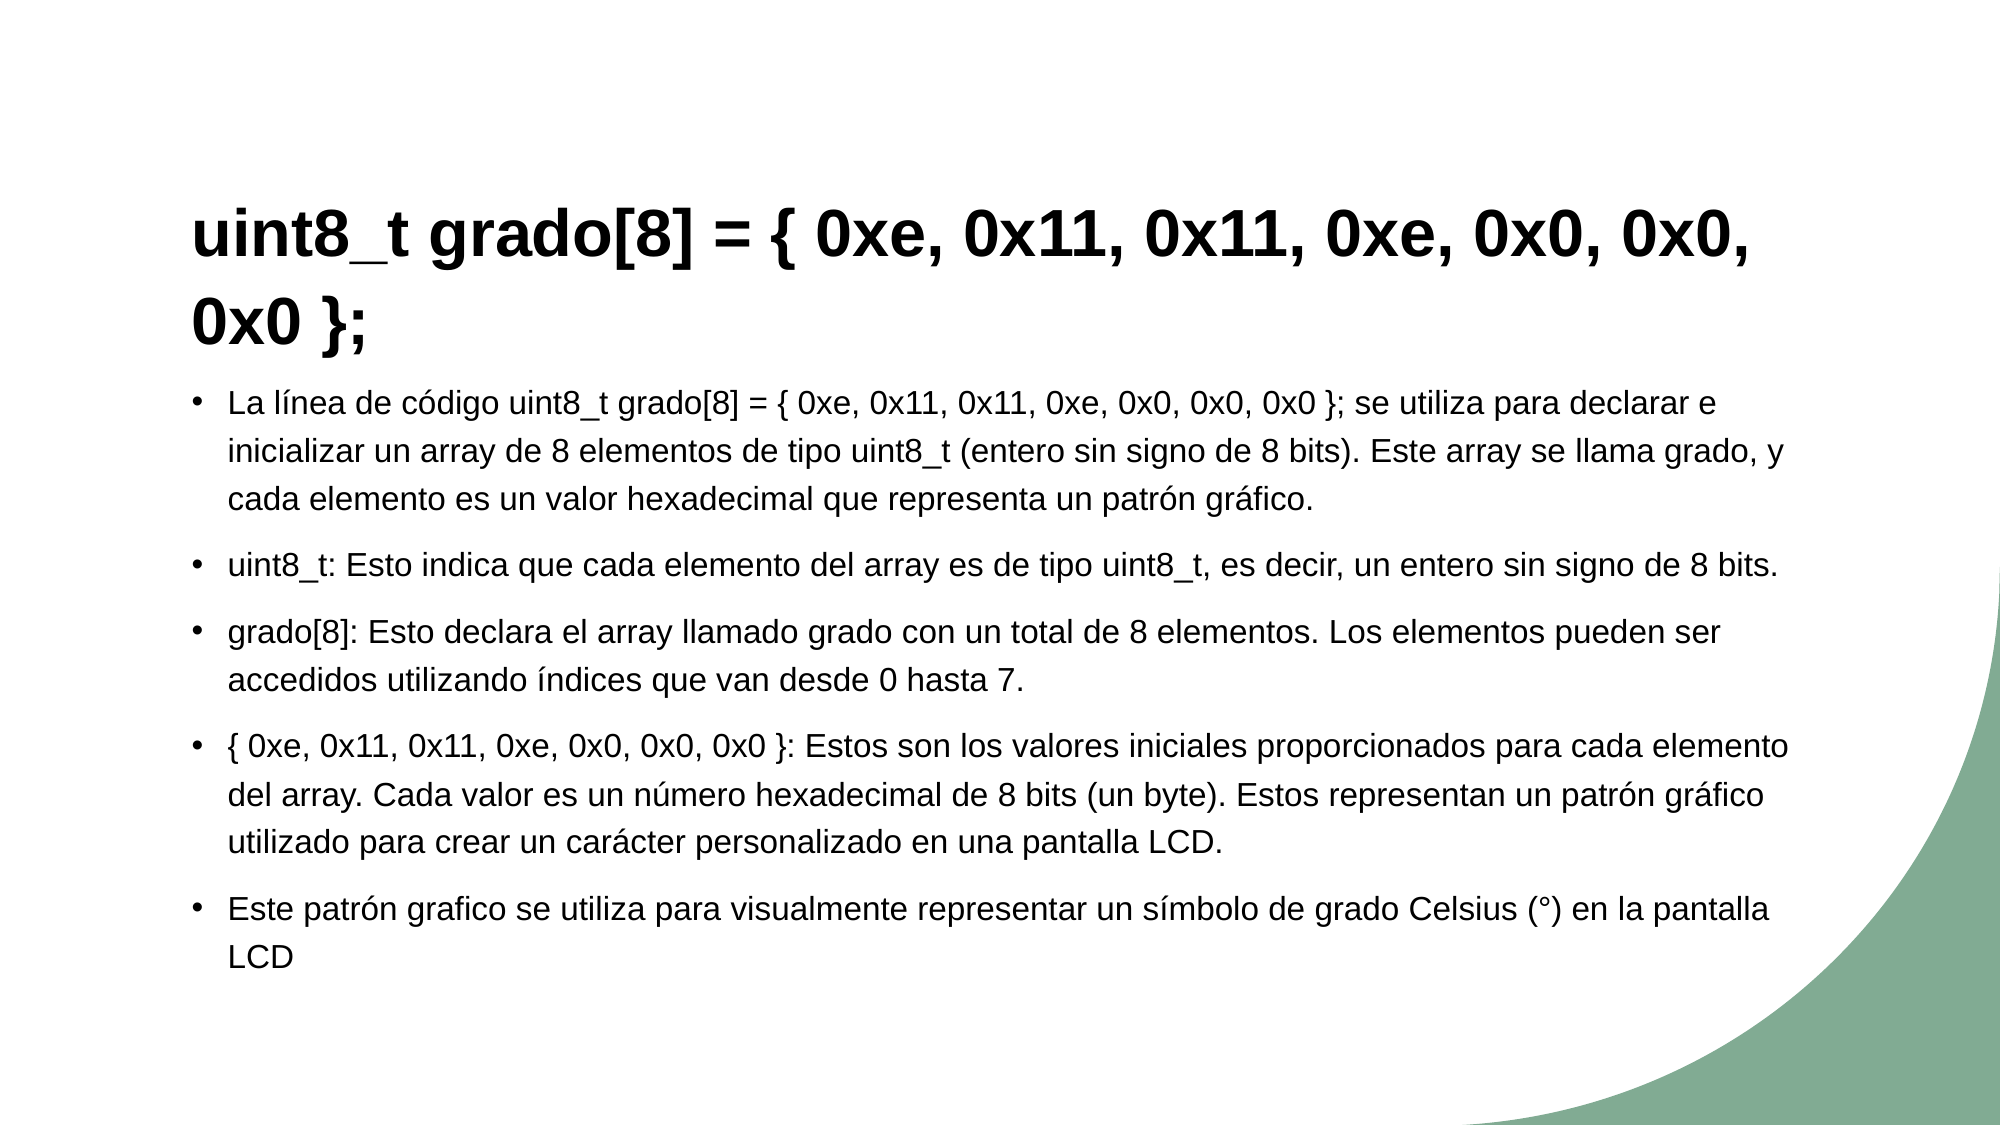

# uint8_t grado[8] = { 0xe, 0x11, 0x11, 0xe, 0x0, 0x0, 0x0 };
La línea de código uint8_t grado[8] = { 0xe, 0x11, 0x11, 0xe, 0x0, 0x0, 0x0 }; se utiliza para declarar e inicializar un array de 8 elementos de tipo uint8_t (entero sin signo de 8 bits). Este array se llama grado, y cada elemento es un valor hexadecimal que representa un patrón gráfico.
uint8_t: Esto indica que cada elemento del array es de tipo uint8_t, es decir, un entero sin signo de 8 bits.
grado[8]: Esto declara el array llamado grado con un total de 8 elementos. Los elementos pueden ser accedidos utilizando índices que van desde 0 hasta 7.
{ 0xe, 0x11, 0x11, 0xe, 0x0, 0x0, 0x0 }: Estos son los valores iniciales proporcionados para cada elemento del array. Cada valor es un número hexadecimal de 8 bits (un byte). Estos representan un patrón gráfico utilizado para crear un carácter personalizado en una pantalla LCD.
Este patrón grafico se utiliza para visualmente representar un símbolo de grado Celsius (°) en la pantalla LCD